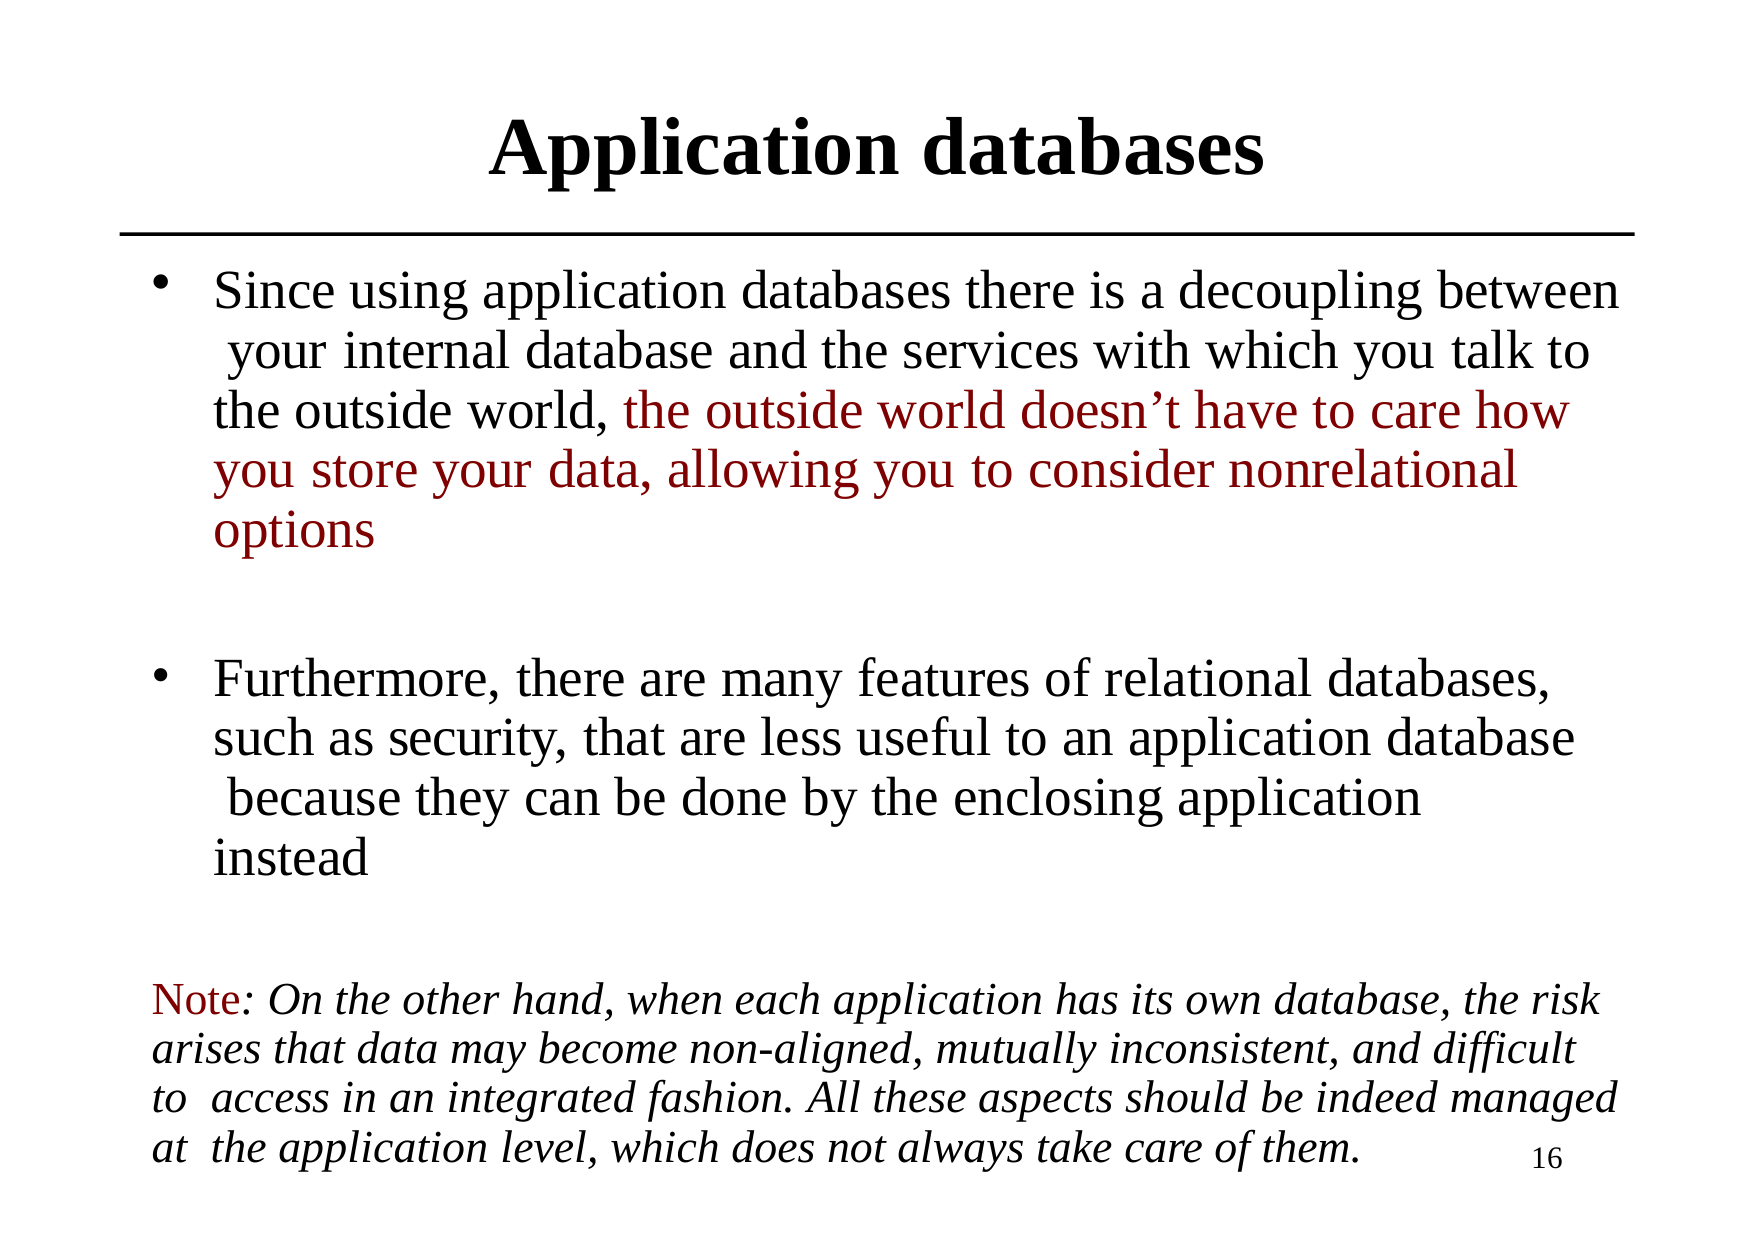

# Application databases

Since using application databases there is a decoupling between  your internal database and the services with which you talk to  the outside world, the outside world doesn’t have to care how  you store your data, allowing you to consider nonrelational  options

Furthermore, there are many features of relational databases,  such as security, that are less useful to an application database  because they can be done by the enclosing application instead

Note: On the other hand, when each application has its own database, the risk  arises that data may become non-aligned, mutually inconsistent, and difficult to  access in an integrated fashion. All these aspects should be indeed managed at  the application level, which does not always take care of them.
16